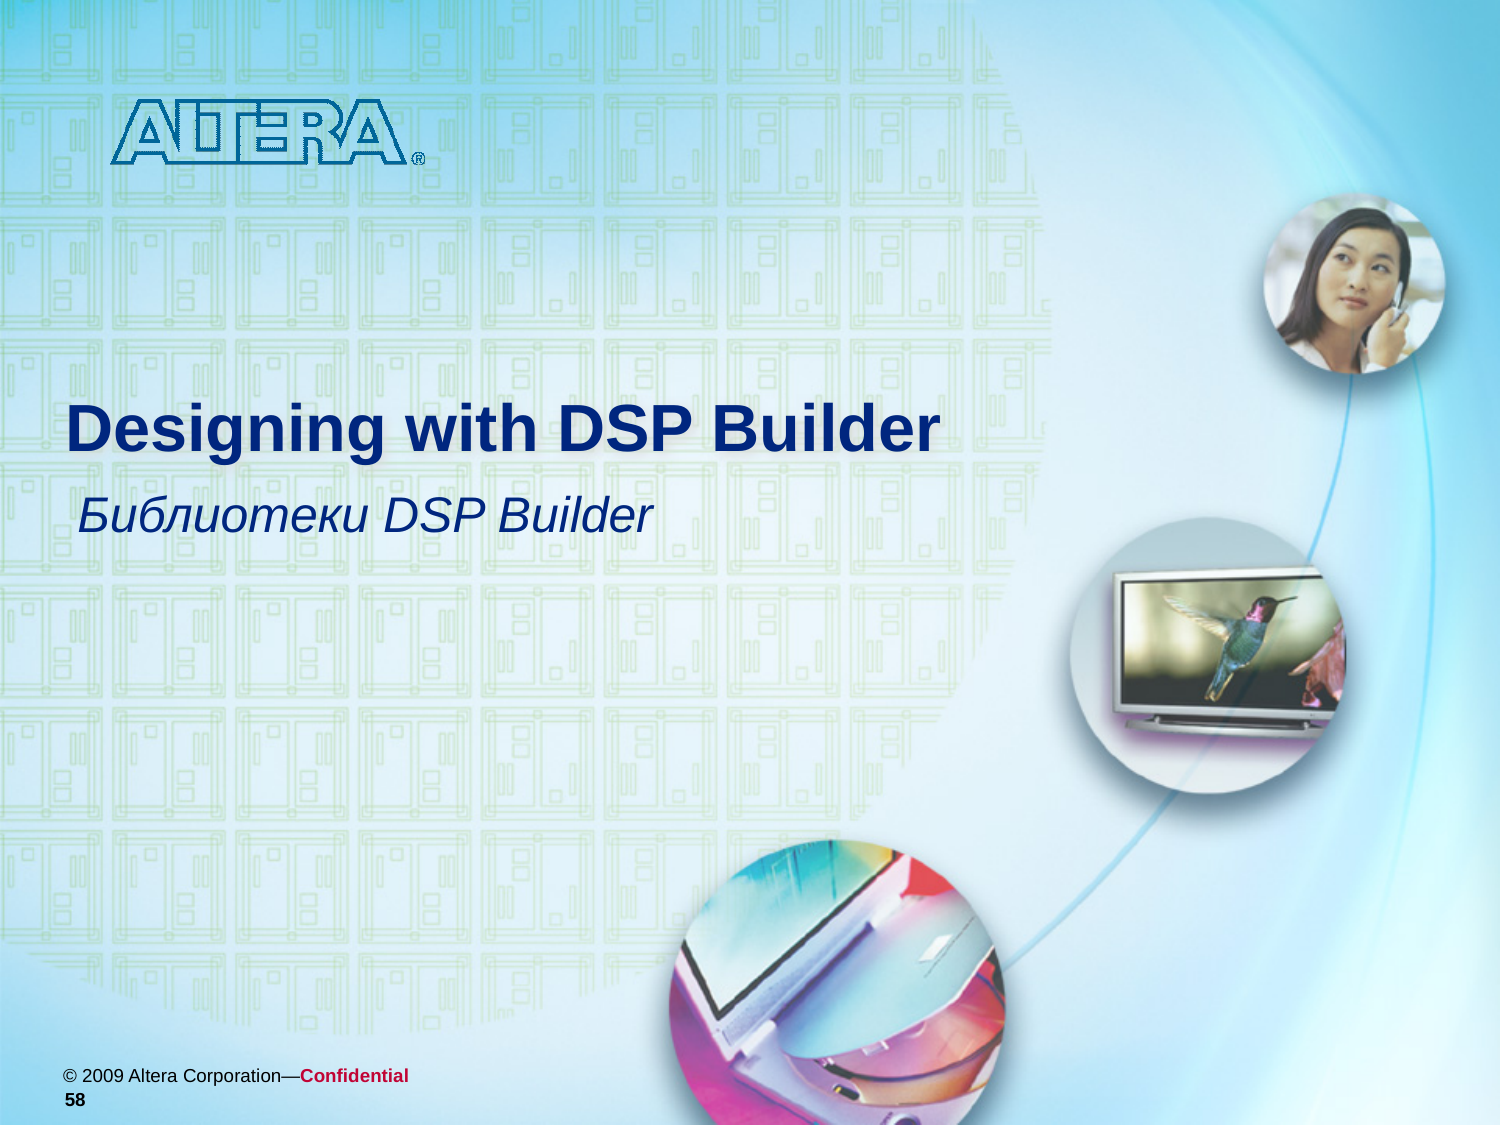

# Designing with DSP Builder
Библиотеки DSP Builder